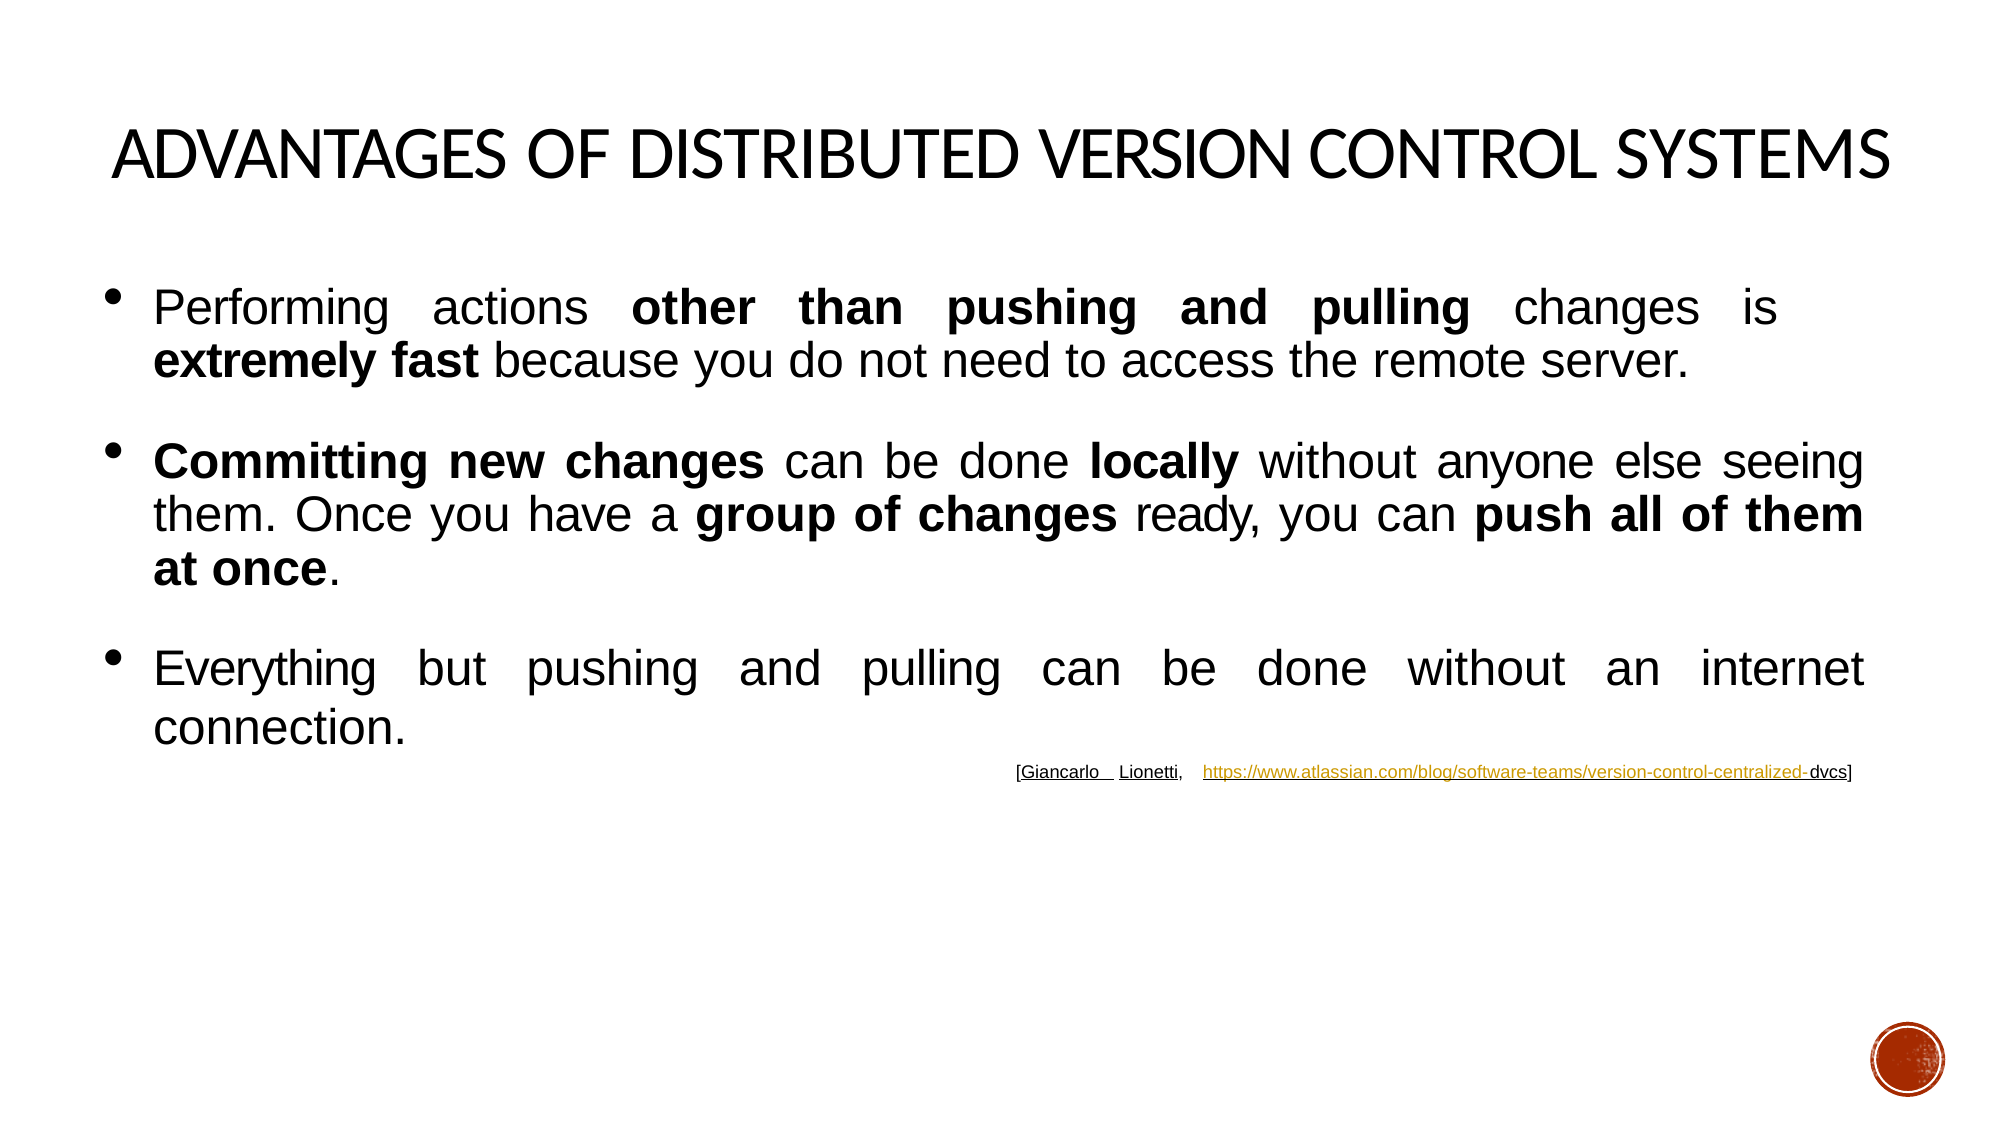

# Advantages of Distributed Version Control Systems
Performing actions other than pushing and pulling changes is extremely fast because you do not need to access the remote server.
Committing new changes can be done locally without anyone else seeing them. Once you have a group of changes ready, you can push all of them at once.
Everything but pushing and pulling can be done without an internet connection.
[Giancarlo  Lionetti,  https://www.atlassian.com/blog/software-teams/version-control-centralized-dvcs]